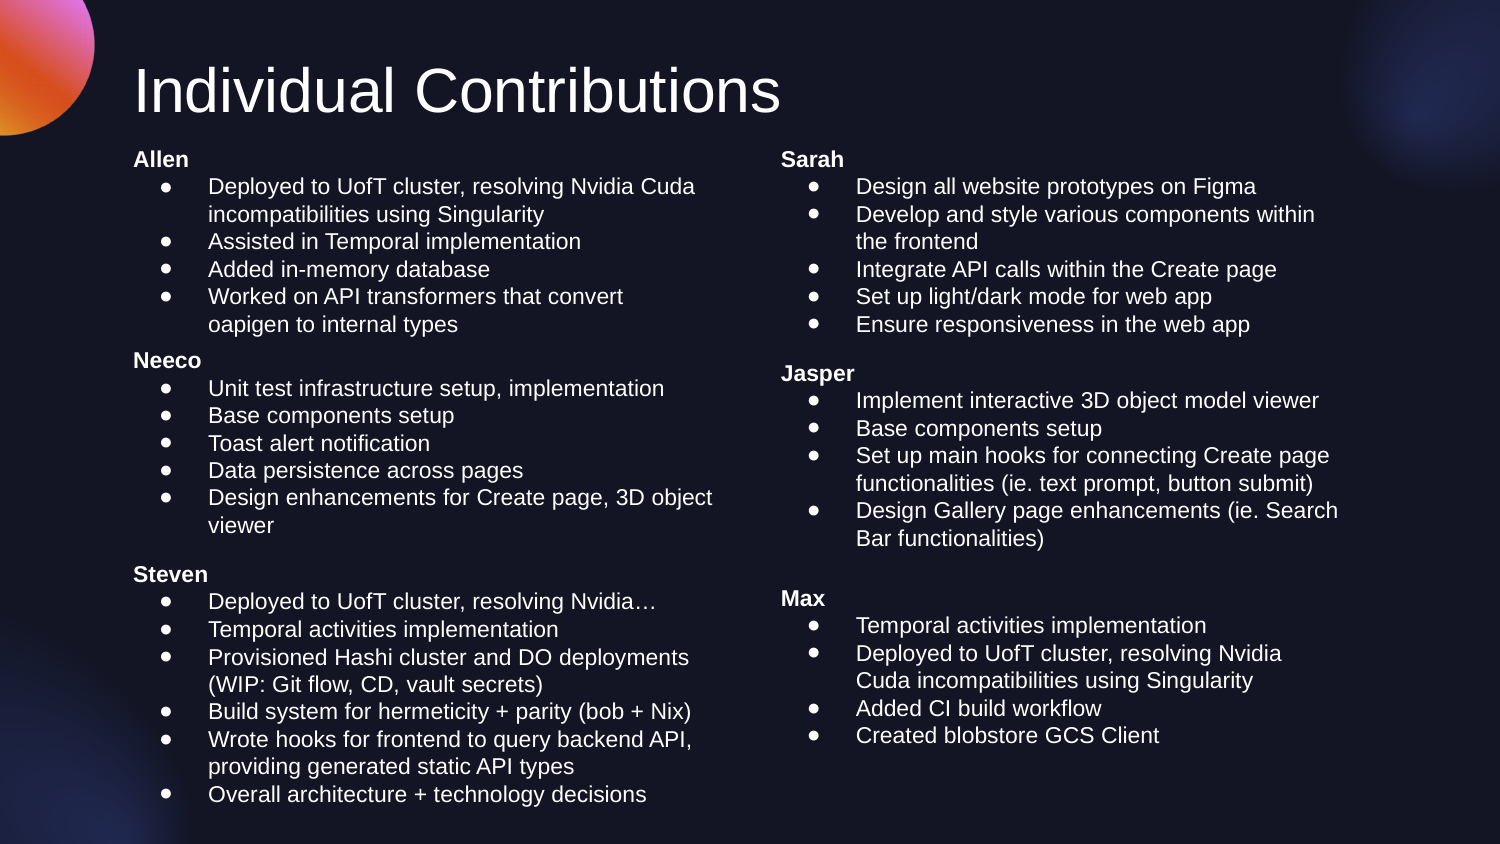

# Individual Contributions
Allen
Deployed to UofT cluster, resolving Nvidia Cuda incompatibilities using Singularity
Assisted in Temporal implementation
Added in-memory database
Worked on API transformers that convert oapigen to internal types

Sarah
Design all website prototypes on Figma
Develop and style various components within the frontend
Integrate API calls within the Create page
Set up light/dark mode for web app
Ensure responsiveness in the web app
Neeco
Unit test infrastructure setup, implementation
Base components setup
Toast alert notification
Data persistence across pages
Design enhancements for Create page, 3D object viewer

Jasper
Implement interactive 3D object model viewer
Base components setup
Set up main hooks for connecting Create page functionalities (ie. text prompt, button submit)
Design Gallery page enhancements (ie. Search Bar functionalities)

Steven
Deployed to UofT cluster, resolving Nvidia…
Temporal activities implementation
Provisioned Hashi cluster and DO deployments (WIP: Git flow, CD, vault secrets)
Build system for hermeticity + parity (bob + Nix)
Wrote hooks for frontend to query backend API, providing generated static API types
Overall architecture + technology decisions

Max
Temporal activities implementation
Deployed to UofT cluster, resolving Nvidia Cuda incompatibilities using Singularity
Added CI build workflow
Created blobstore GCS Client